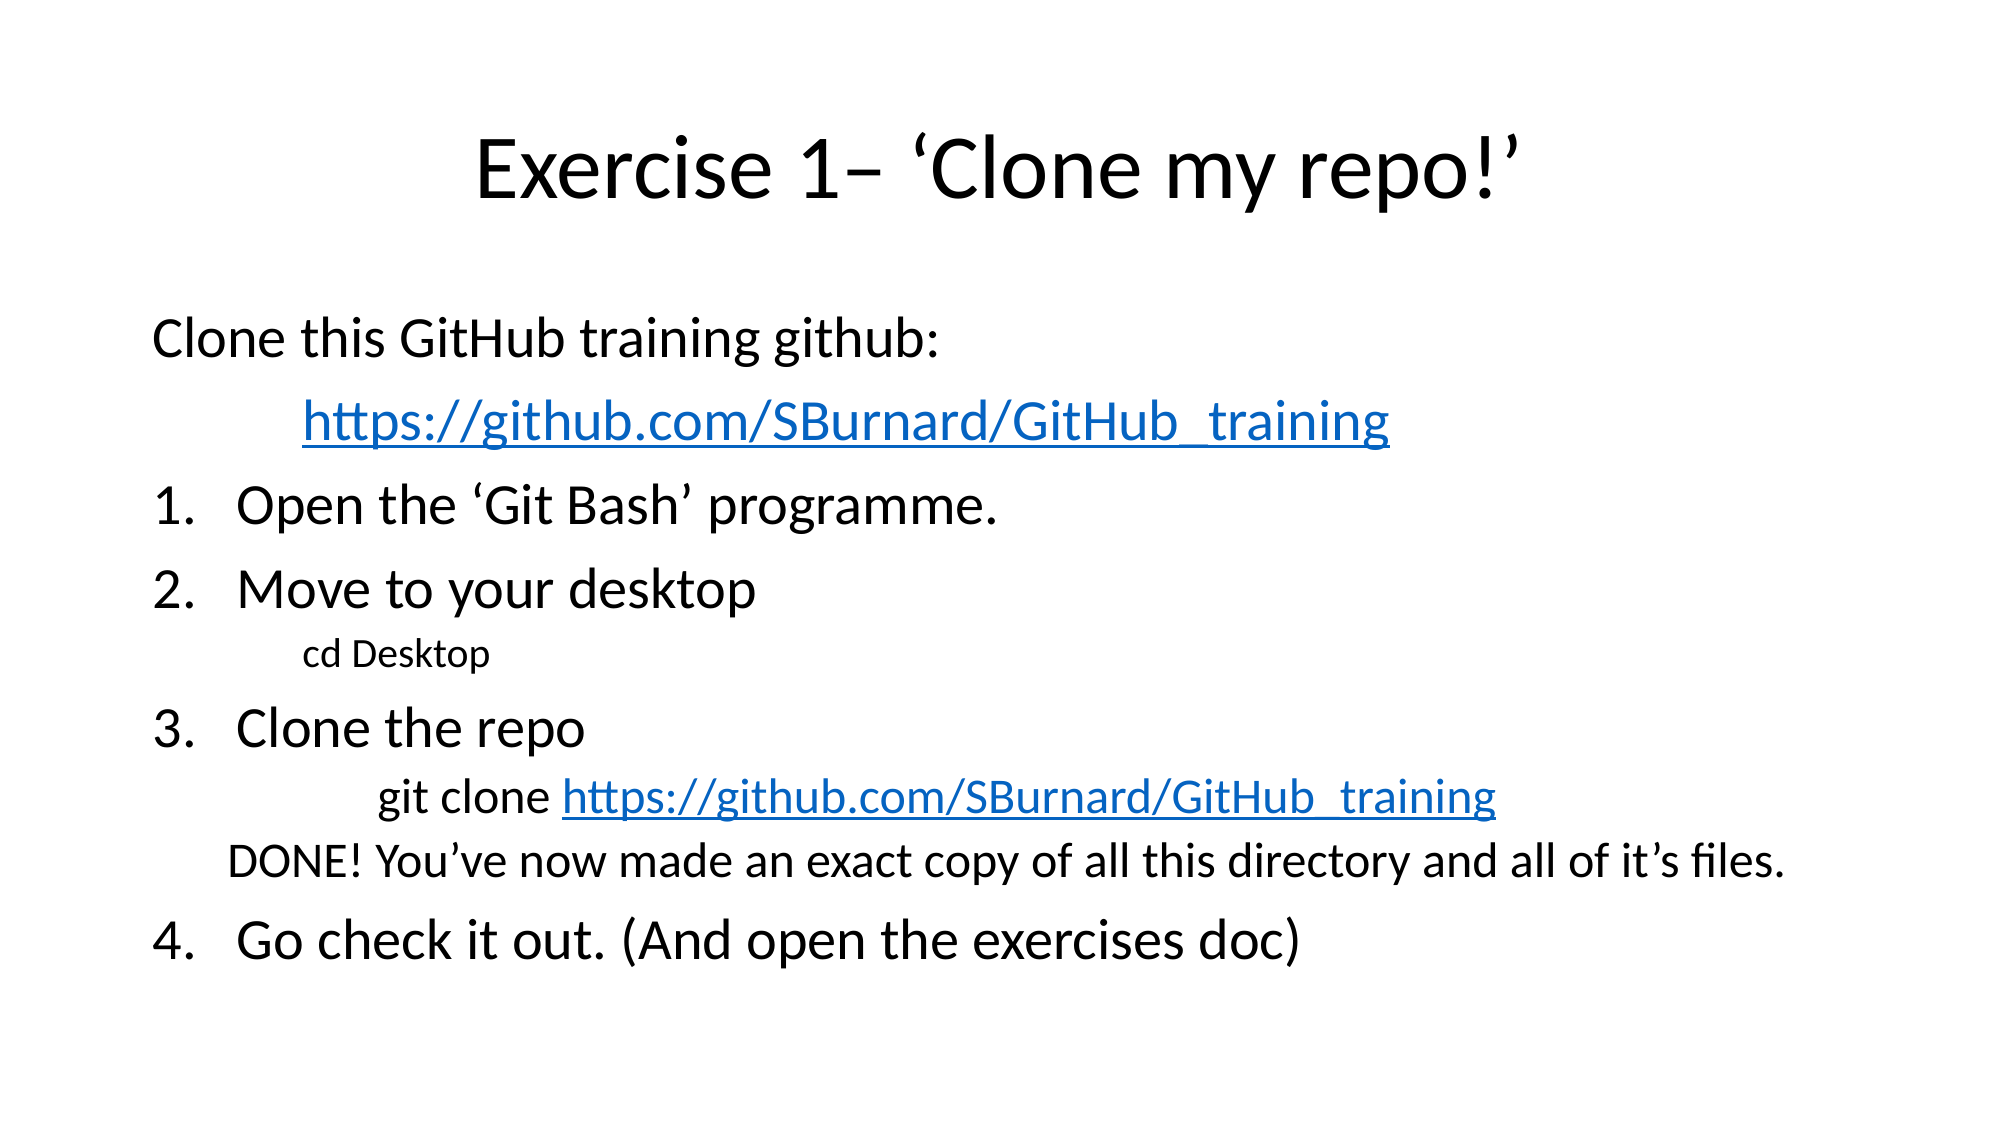

# Exercise 1– ‘Clone my repo!’
Clone this GitHub training github:
	https://github.com/SBurnard/GitHub_training
Open the ‘Git Bash’ programme.
Move to your desktop
cd Desktop
Clone the repo
	git clone https://github.com/SBurnard/GitHub_training
DONE! You’ve now made an exact copy of all this directory and all of it’s files.
Go check it out. (And open the exercises doc)